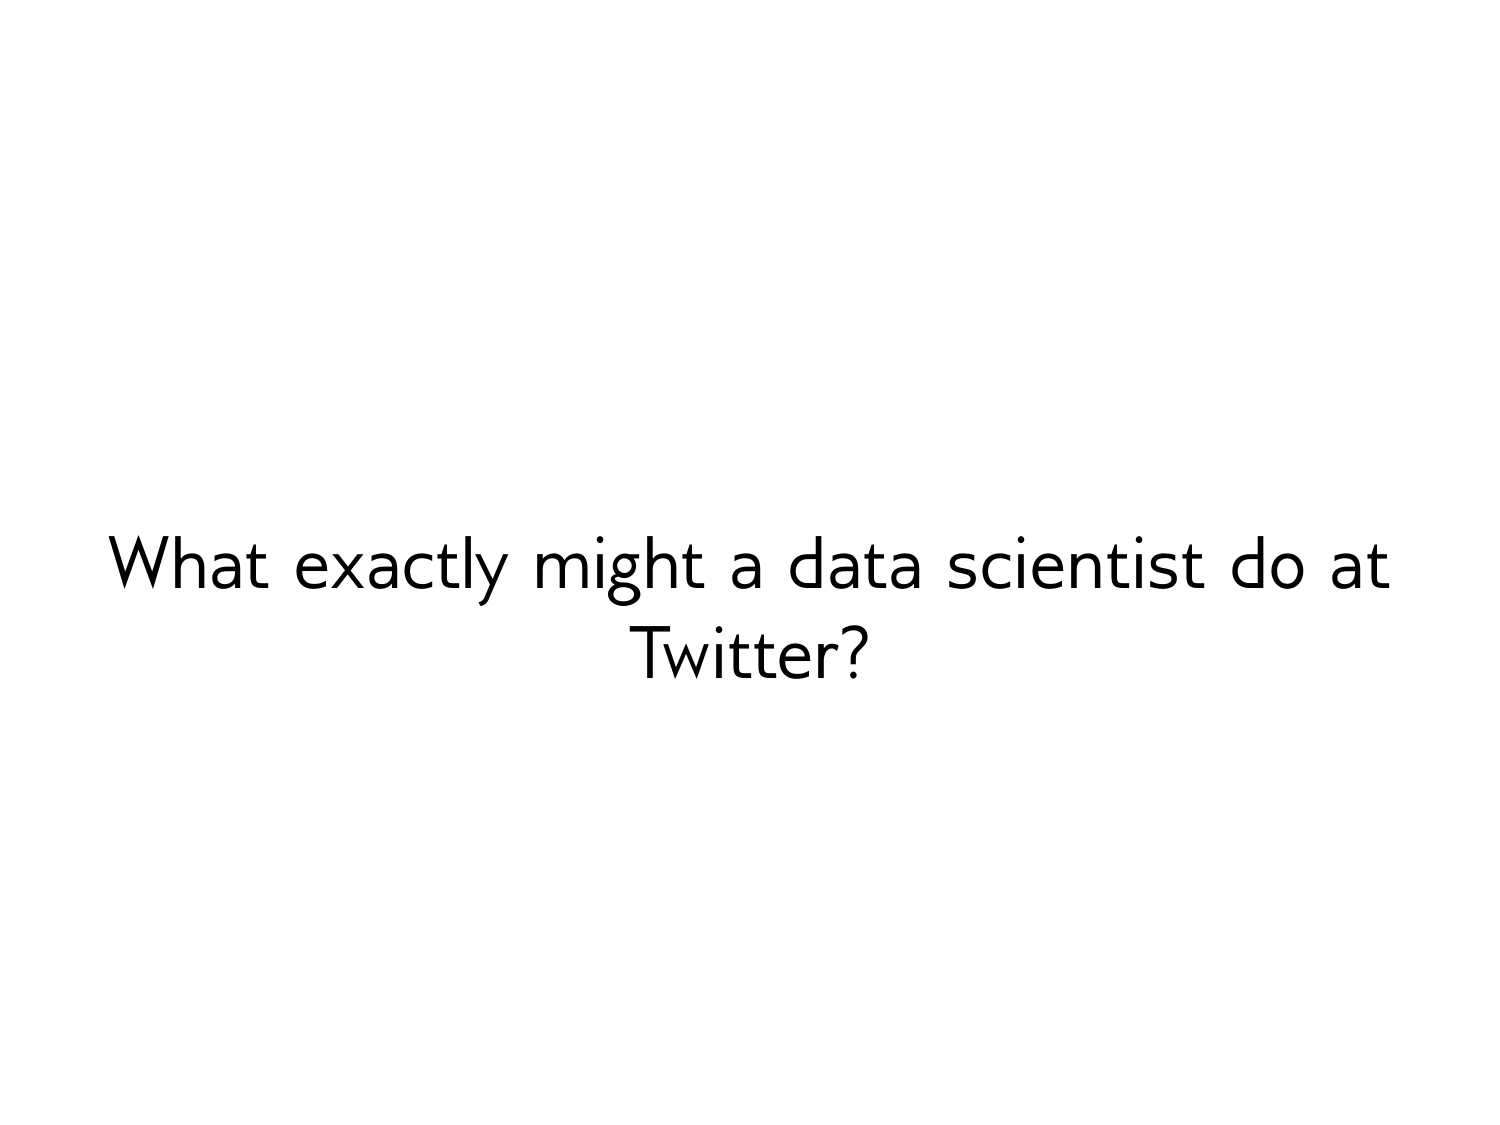

What exactly might a data scientist do at Twitter?